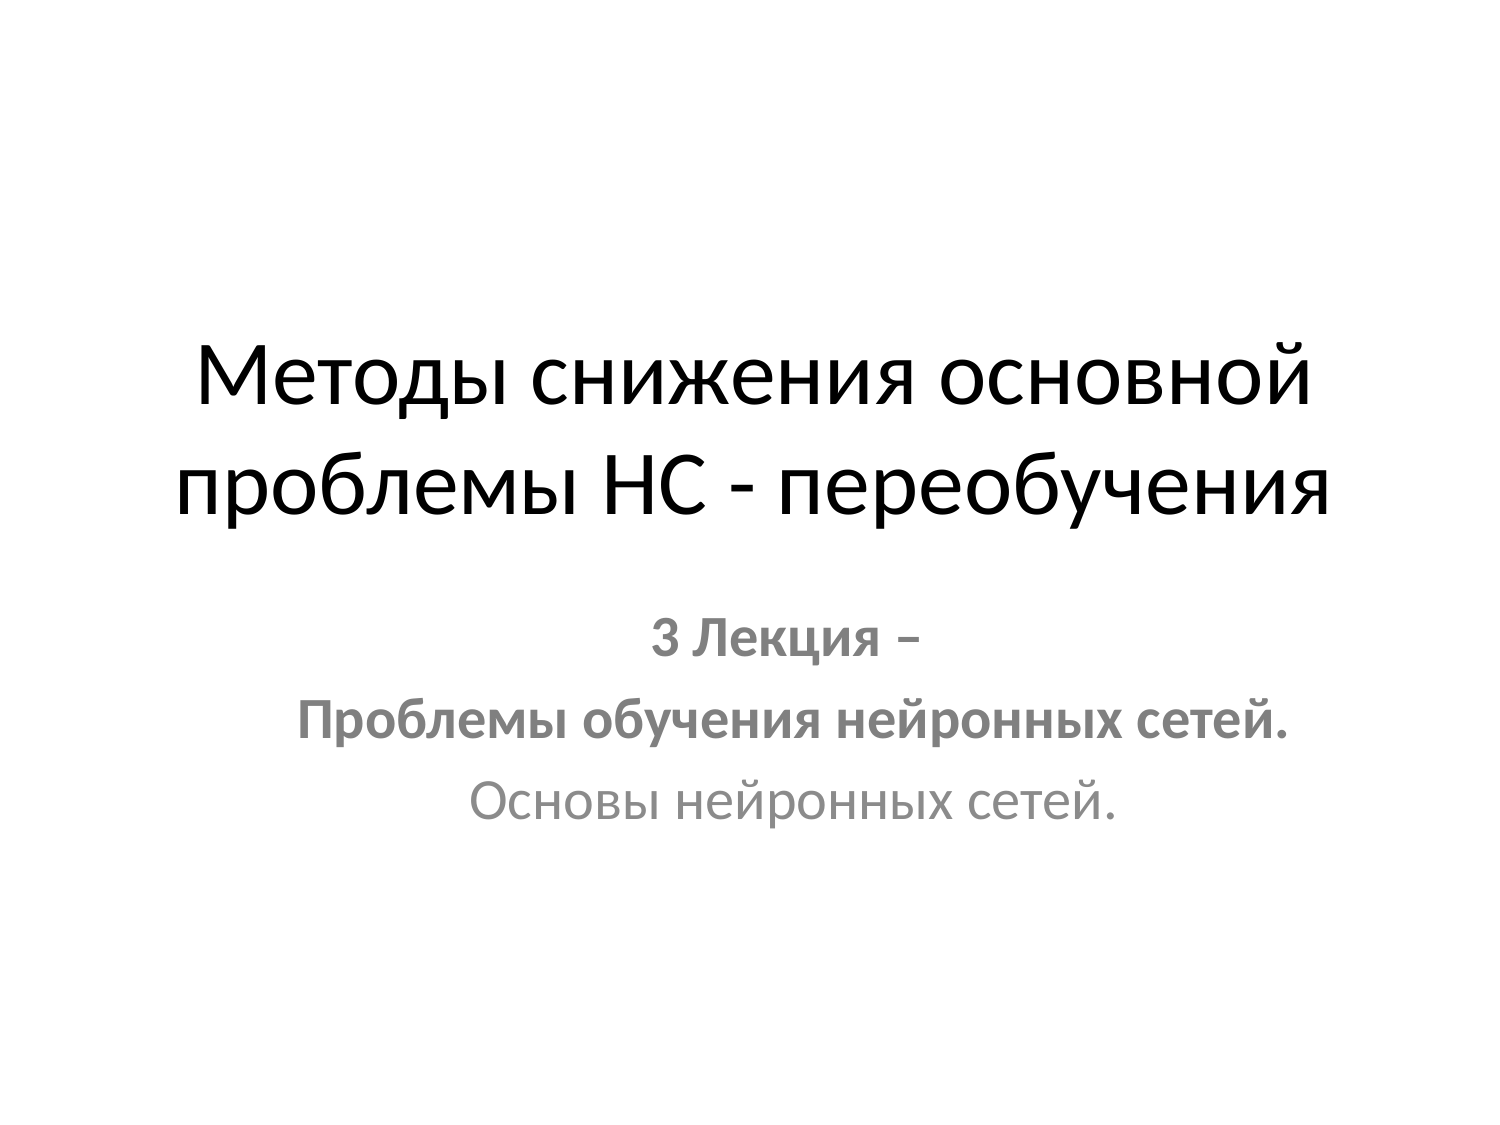

# Методы снижения основной проблемы НС - переобучения
3 Лекция –
Проблемы обучения нейронных сетей.
Основы нейронных сетей.